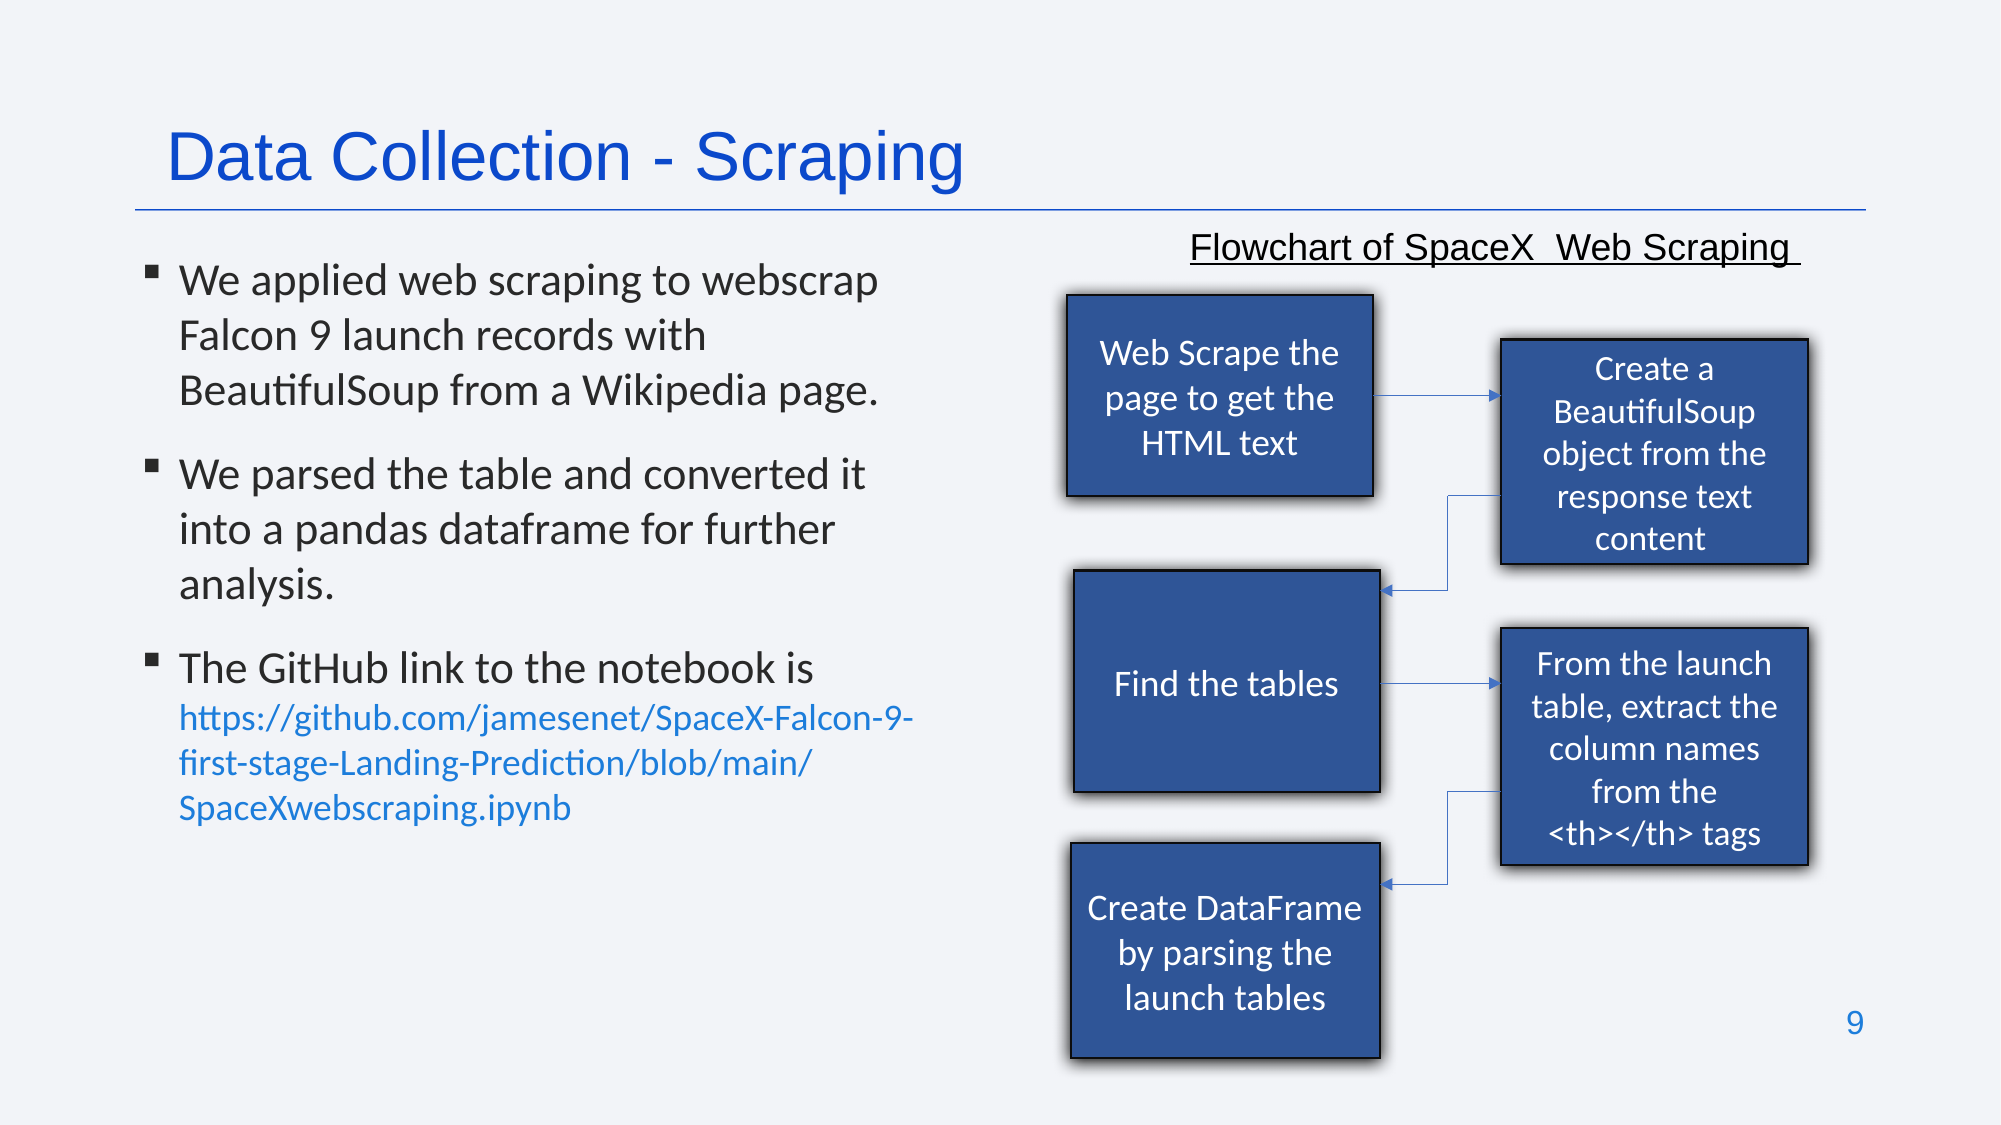

Data Collection - Scraping
Flowchart of SpaceX  Web Scraping
We applied web scraping to webscrap Falcon 9 launch records with BeautifulSoup from a Wikipedia page.
We parsed the table and converted it into a pandas dataframe for further analysis.
The GitHub link to the notebook is https://github.com/jamesenet/SpaceX-Falcon-9-first-stage-Landing-Prediction/blob/main/SpaceXwebscraping.ipynb
Web Scrape the page to get the HTML text
Create a BeautifulSoup object from the response text content
Find the tables
From the launch table, extract the column names from the <th></th> tags
Create DataFrame by parsing the launch tables
9